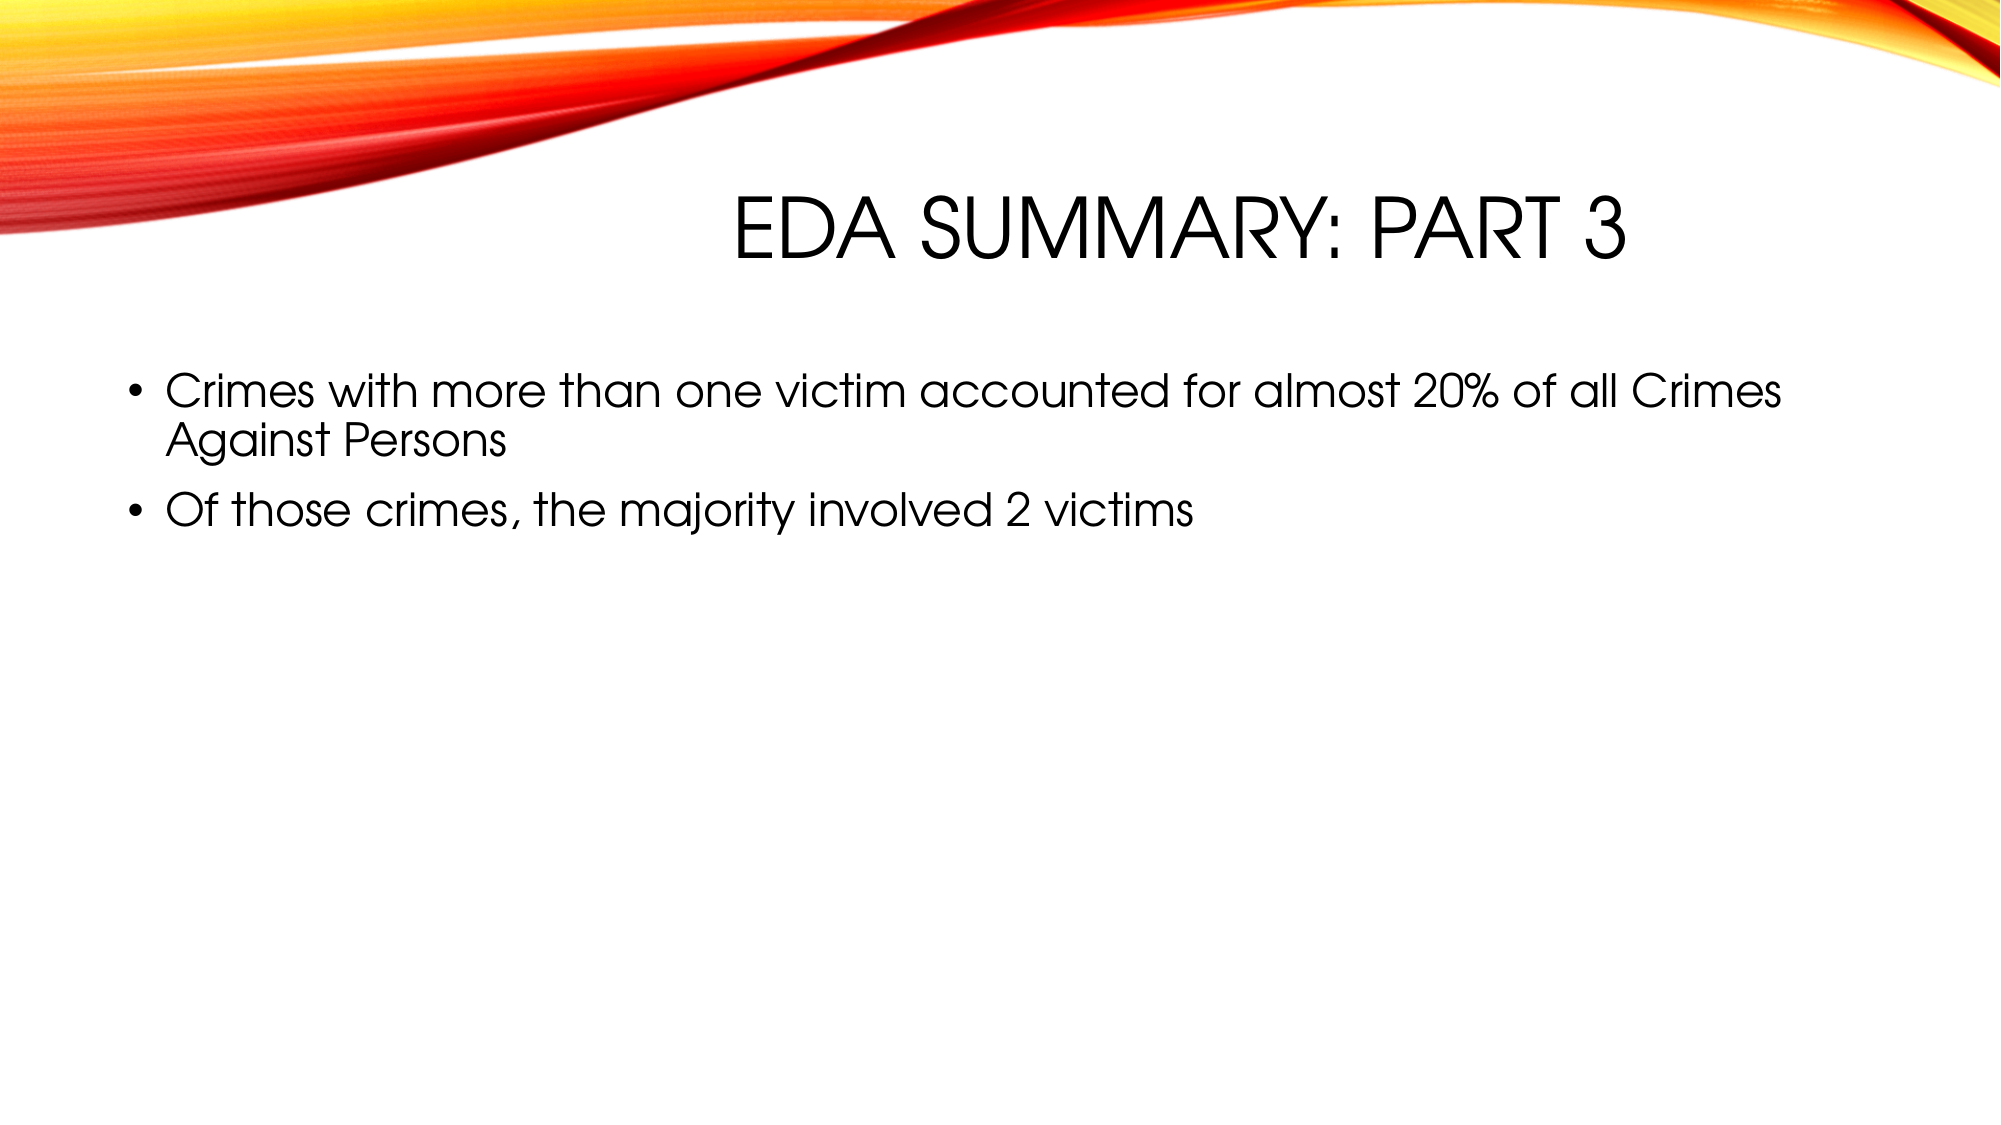

# EDA Summary: Part 3
Crimes with more than one victim accounted for almost 20% of all Crimes Against Persons
Of those crimes, the majority involved 2 victims